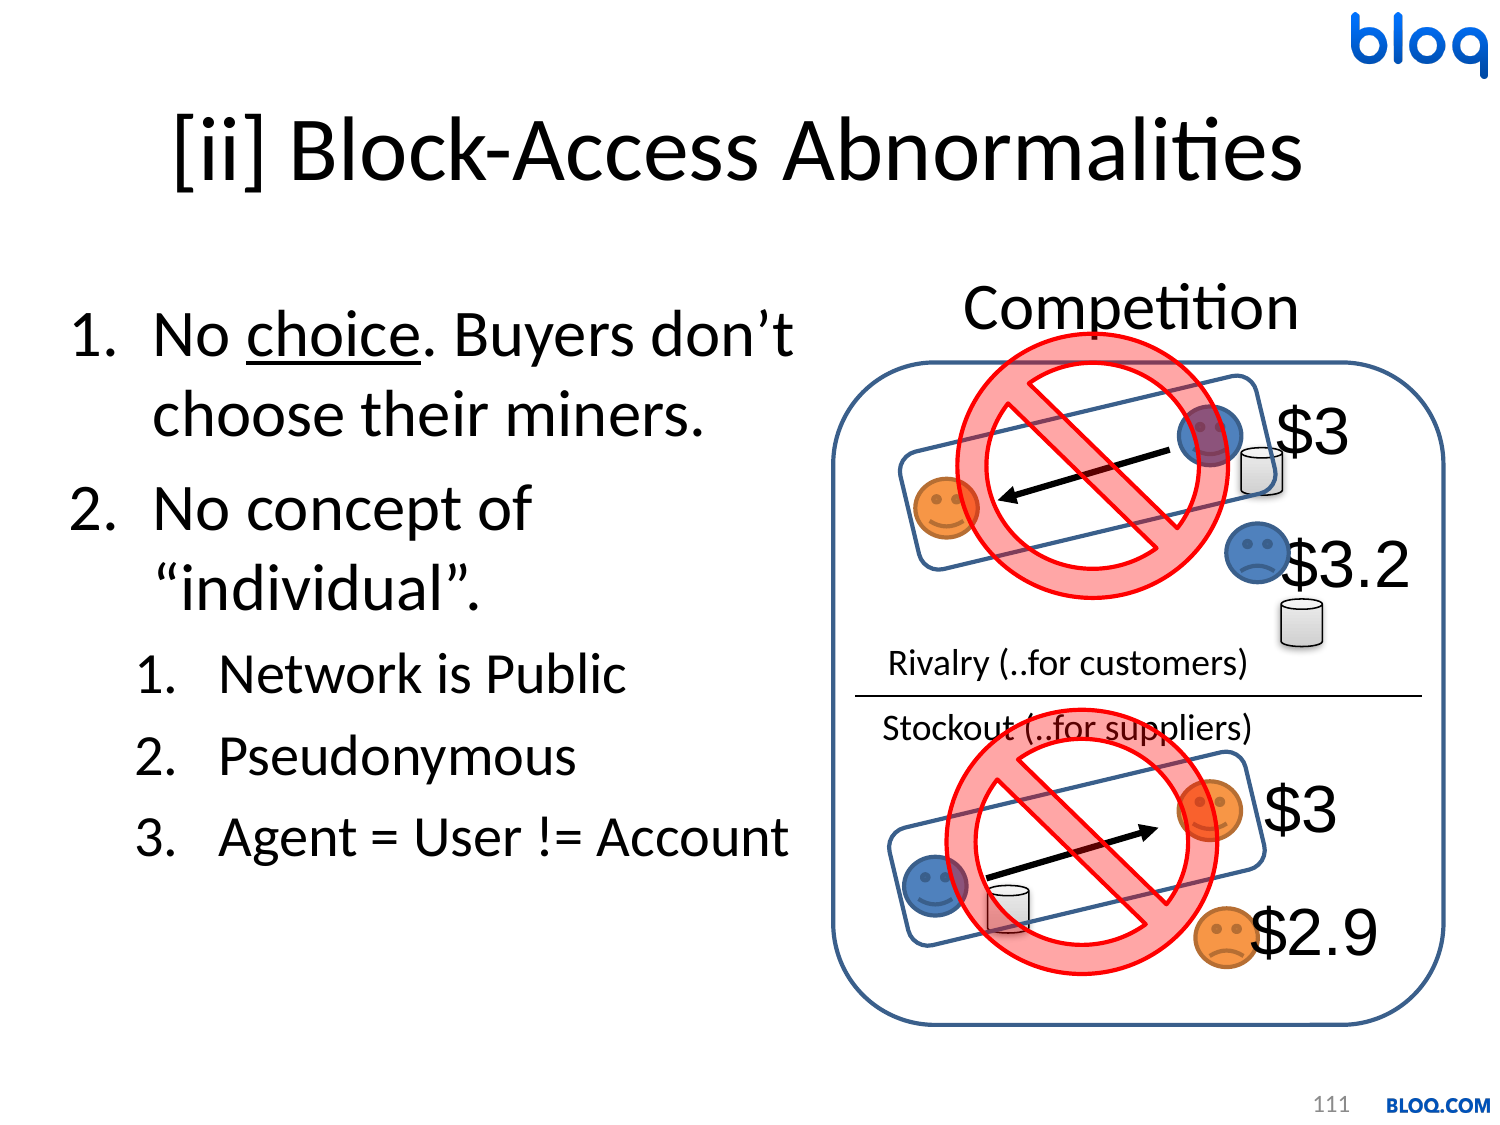

# [ii] Block-Access Abnormalities
Competition
No choice. Buyers don’t choose their miners.
No concept of “individual”.
Network is Public
Pseudonymous
Agent = User != Account

$3

$3.2

Rivalry (..for customers)
Stockout (..for suppliers)

$3

$2.9

111